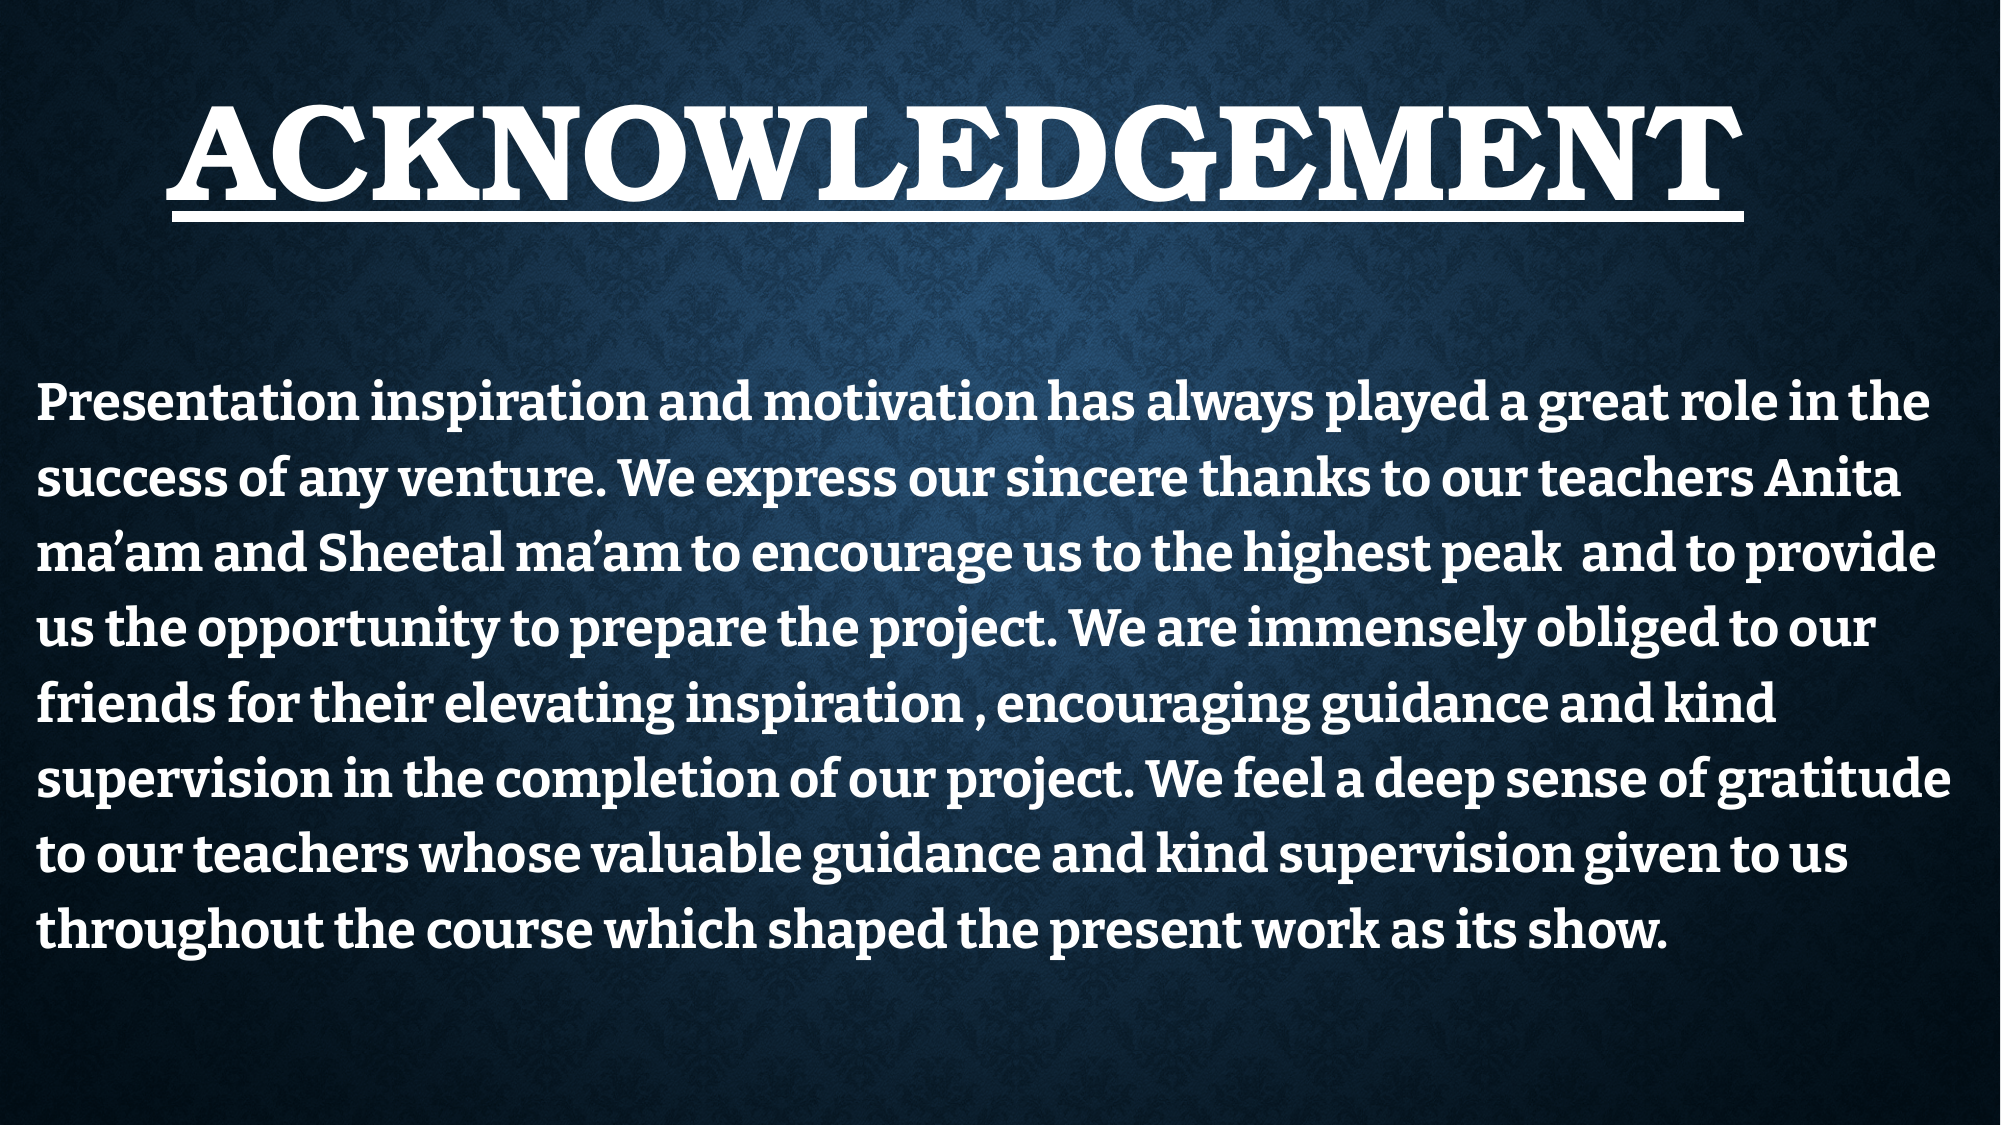

# ACKNOWLEDGEMENT
Presentation inspiration and motivation has always played a great role in the success of any venture. We express our sincere thanks to our teachers Anita ma’am and Sheetal ma’am to encourage us to the highest peak  and to provide us the opportunity to prepare the project. We are immensely obliged to our friends for their elevating inspiration , encouraging guidance and kind supervision in the completion of our project. We feel a deep sense of gratitude to our teachers whose valuable guidance and kind supervision given to us throughout the course which shaped the present work as its show.